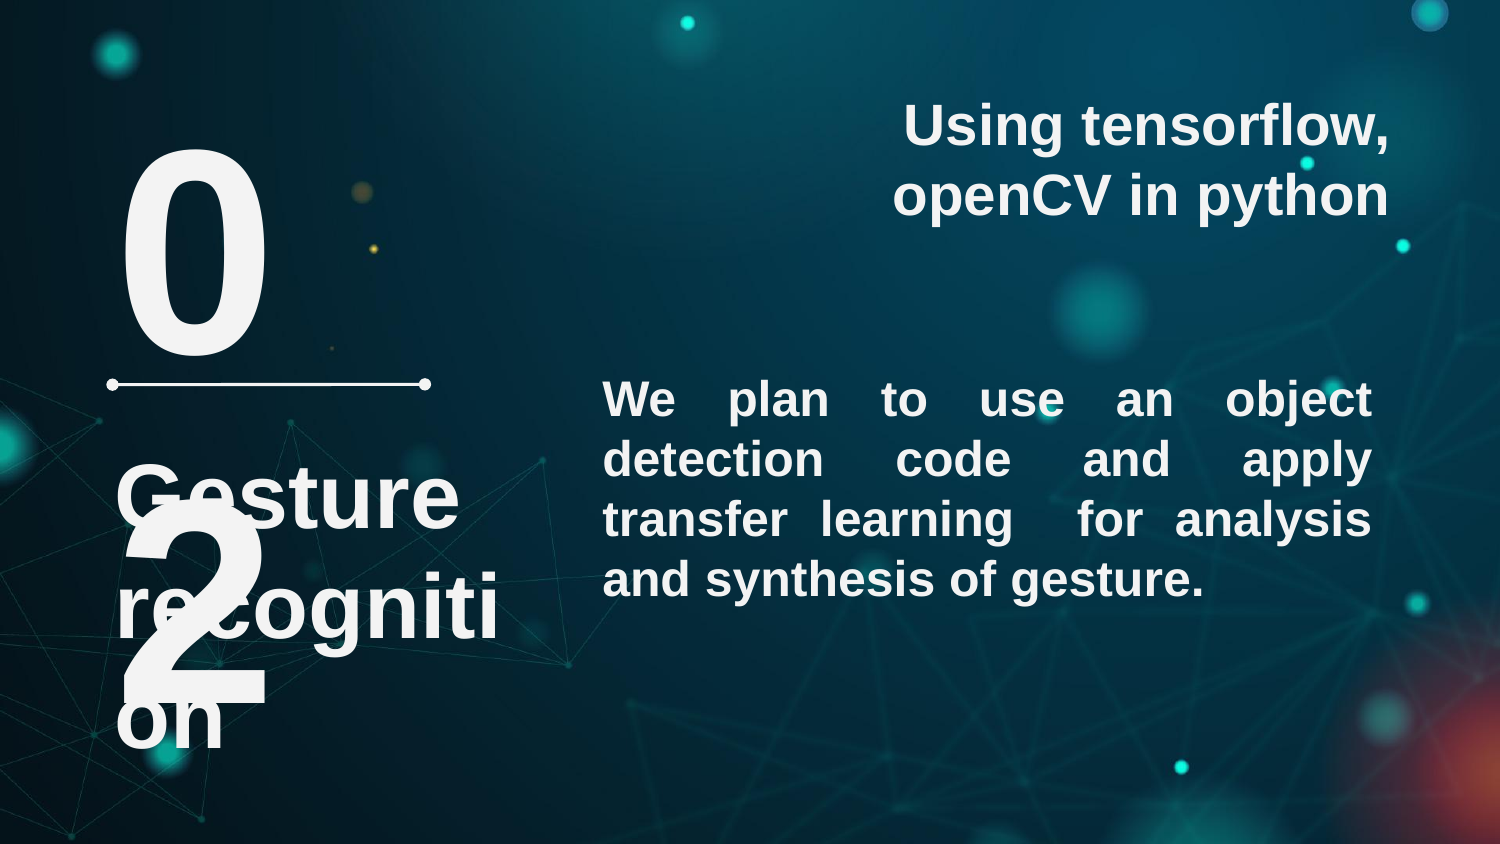

02
Using tensorflow, openCV in python
We plan to use an object detection code and apply transfer learning  for analysis and synthesis of gesture.
Gesture recognition